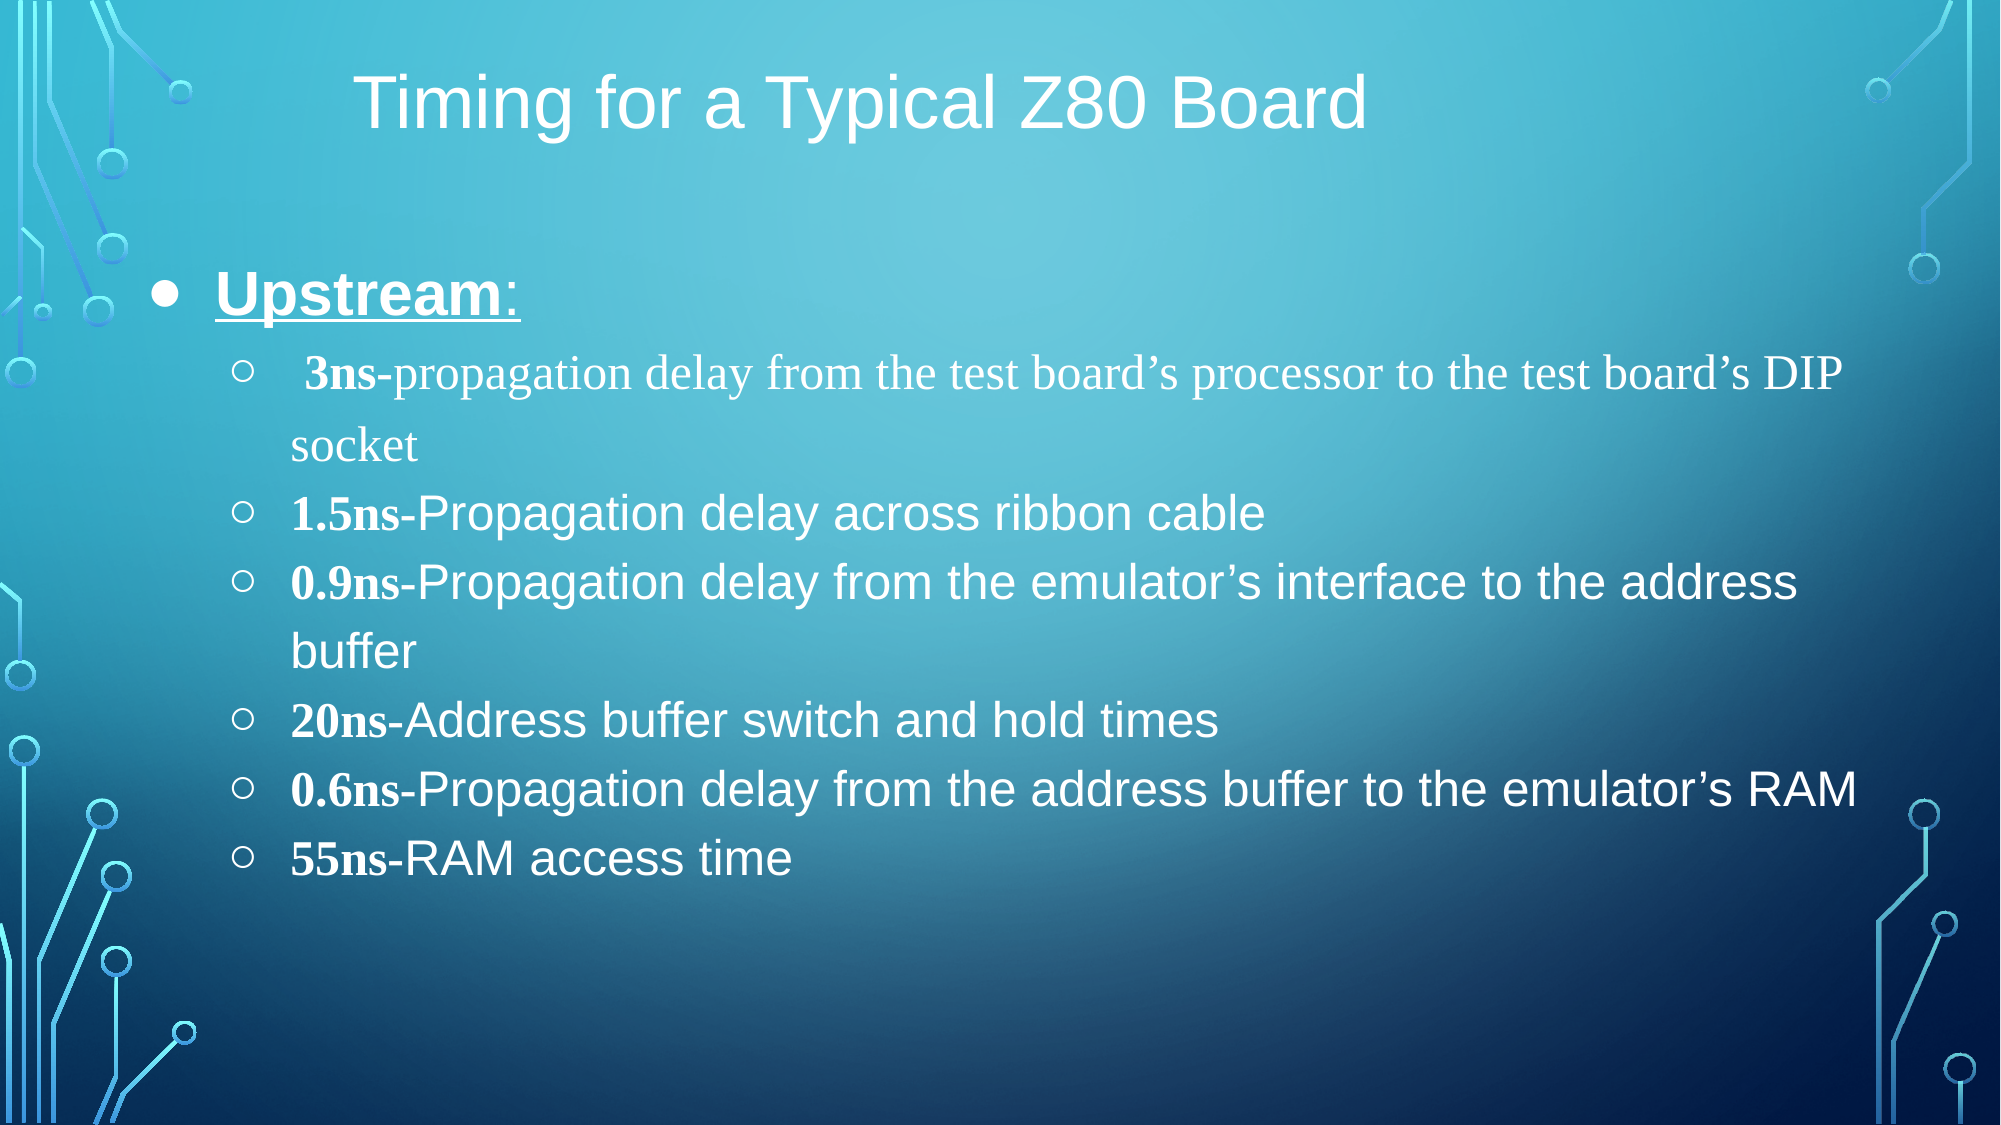

# Timing for a Typical Z80 Board

Upstream:
 3ns-propagation delay from the test board’s processor to the test board’s DIP socket
1.5ns-Propagation delay across ribbon cable
0.9ns-Propagation delay from the emulator’s interface to the address buffer
20ns-Address buffer switch and hold times
0.6ns-Propagation delay from the address buffer to the emulator’s RAM
55ns-RAM access time